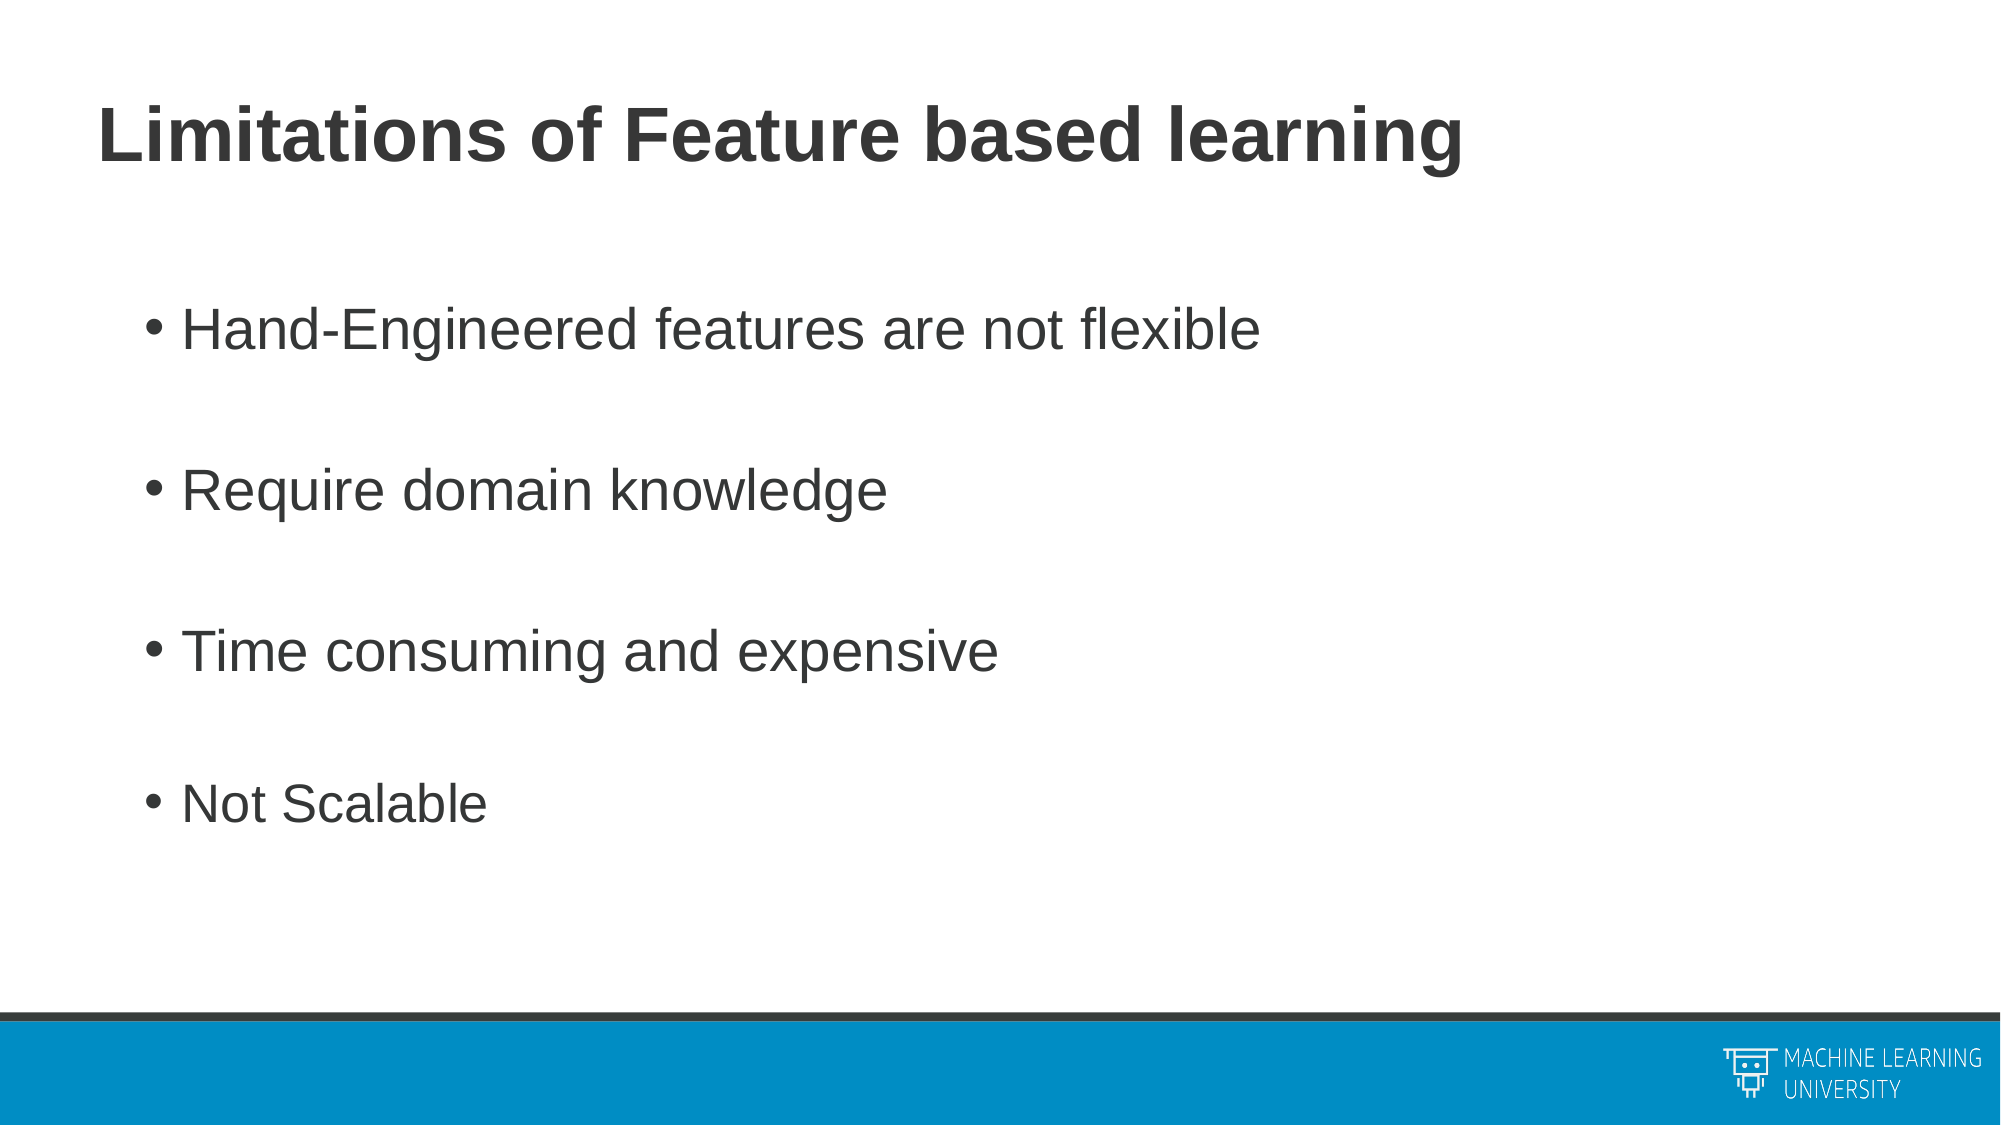

# Limitations of Feature based learning
Hand-Engineered features are not flexible
Require domain knowledge
Time consuming and expensive
Not Scalable
COMPUTER
SCIENCE
DATA
PROCESSING